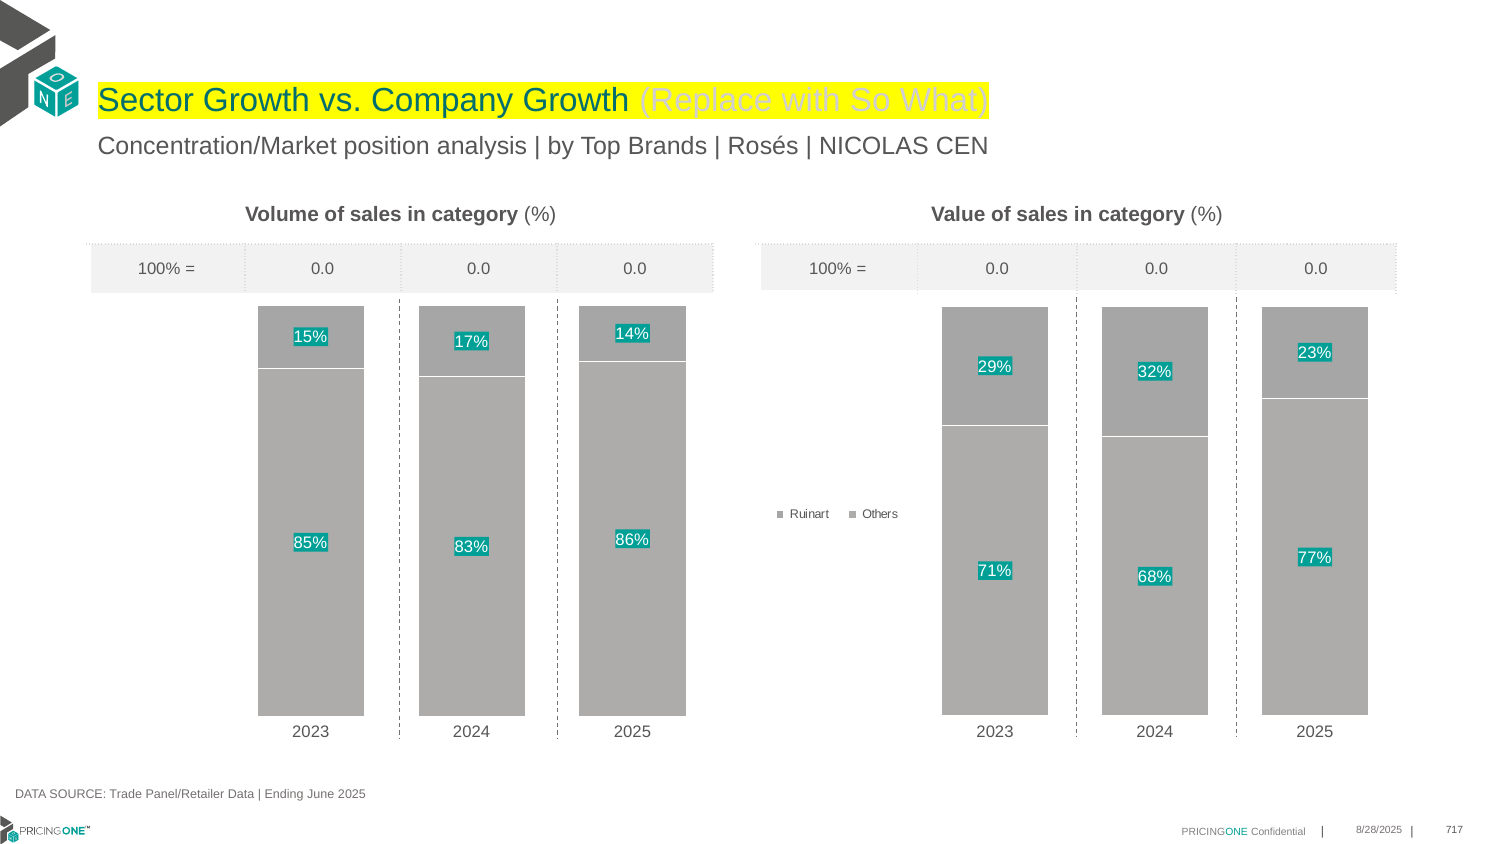

# Sector Growth vs. Company Growth (Replace with So What)
Concentration/Market position analysis | by Top Brands | Rosés | NICOLAS CEN
| Volume of sales in category (%) |  |  |  |
| --- | --- | --- | --- |
| 100% = | 0.0 | 0.0 | 0.0 |
| Value of sales in category (%) |  |  |  |
| --- | --- | --- | --- |
| 100% = | 0.0 | 0.0 | 0.0 |

### Chart

| Category | Others | Ruinart |
|---|---|---|
| 2023 | 0.8473118279569893 | 0.15268817204301074 |
| 2024 | 0.8268733850129198 | 0.1731266149870801 |
| 2025 | 0.8642857142857143 | 0.1357142857142857 |

### Chart

| Category | Others | Ruinart |
|---|---|---|
| 2023 | 0.7083508999513539 | 0.291649100048646 |
| 2024 | 0.6814638853834162 | 0.31853611461658377 |
| 2025 | 0.7748186425519229 | 0.2251813574480771 |
DATA SOURCE: Trade Panel/Retailer Data | Ending June 2025

8/28/2025
717